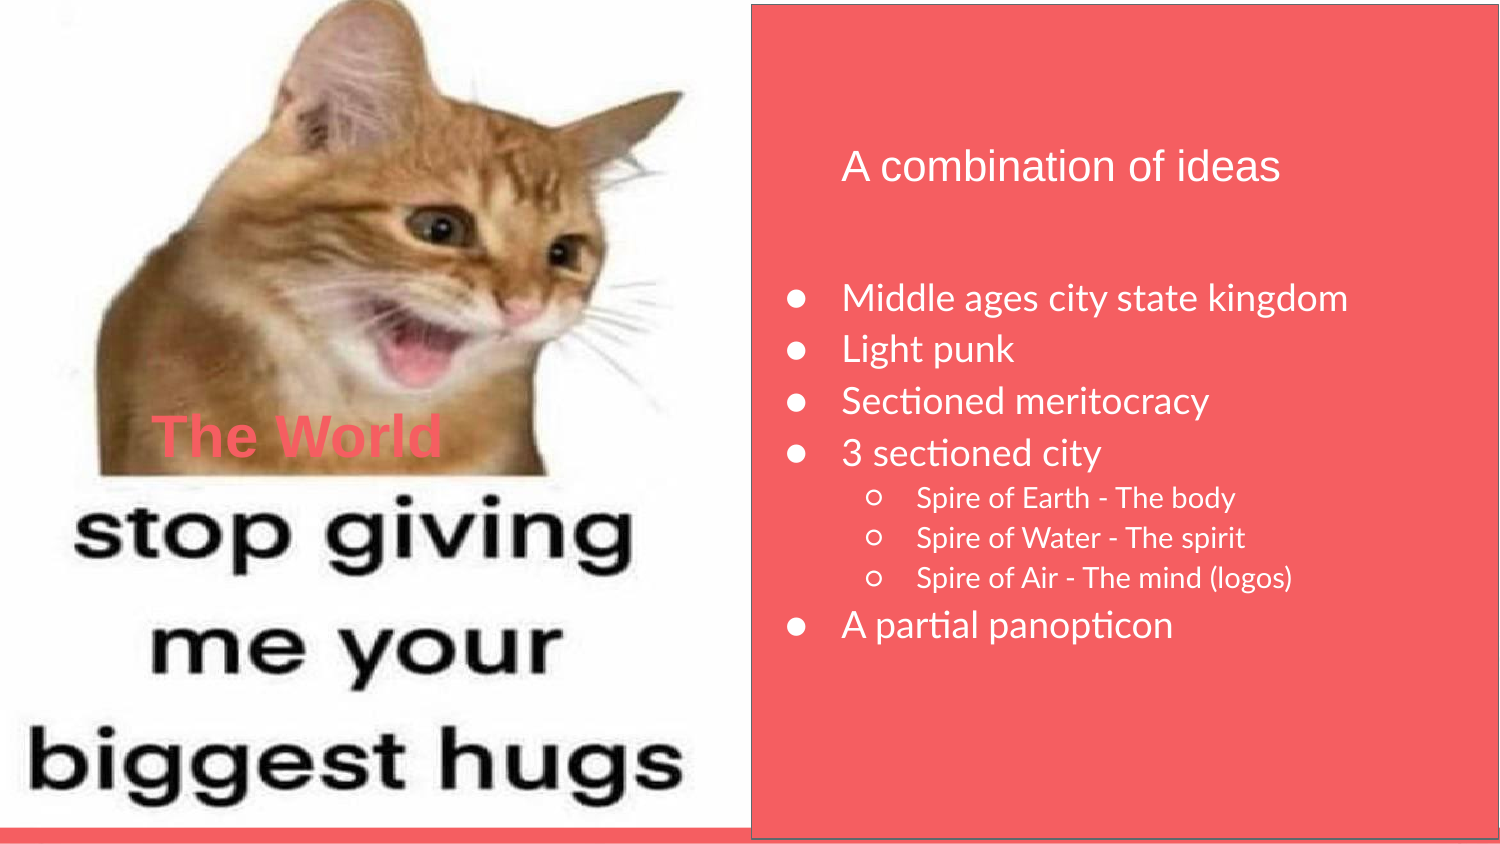

A combination of ideas

Middle ages city state kingdom
Light punk
Sectioned meritocracy
3 sectioned city
Spire of Earth - The body
Spire of Water - The spirit
Spire of Air - The mind (logos)
A partial panopticon

# The World